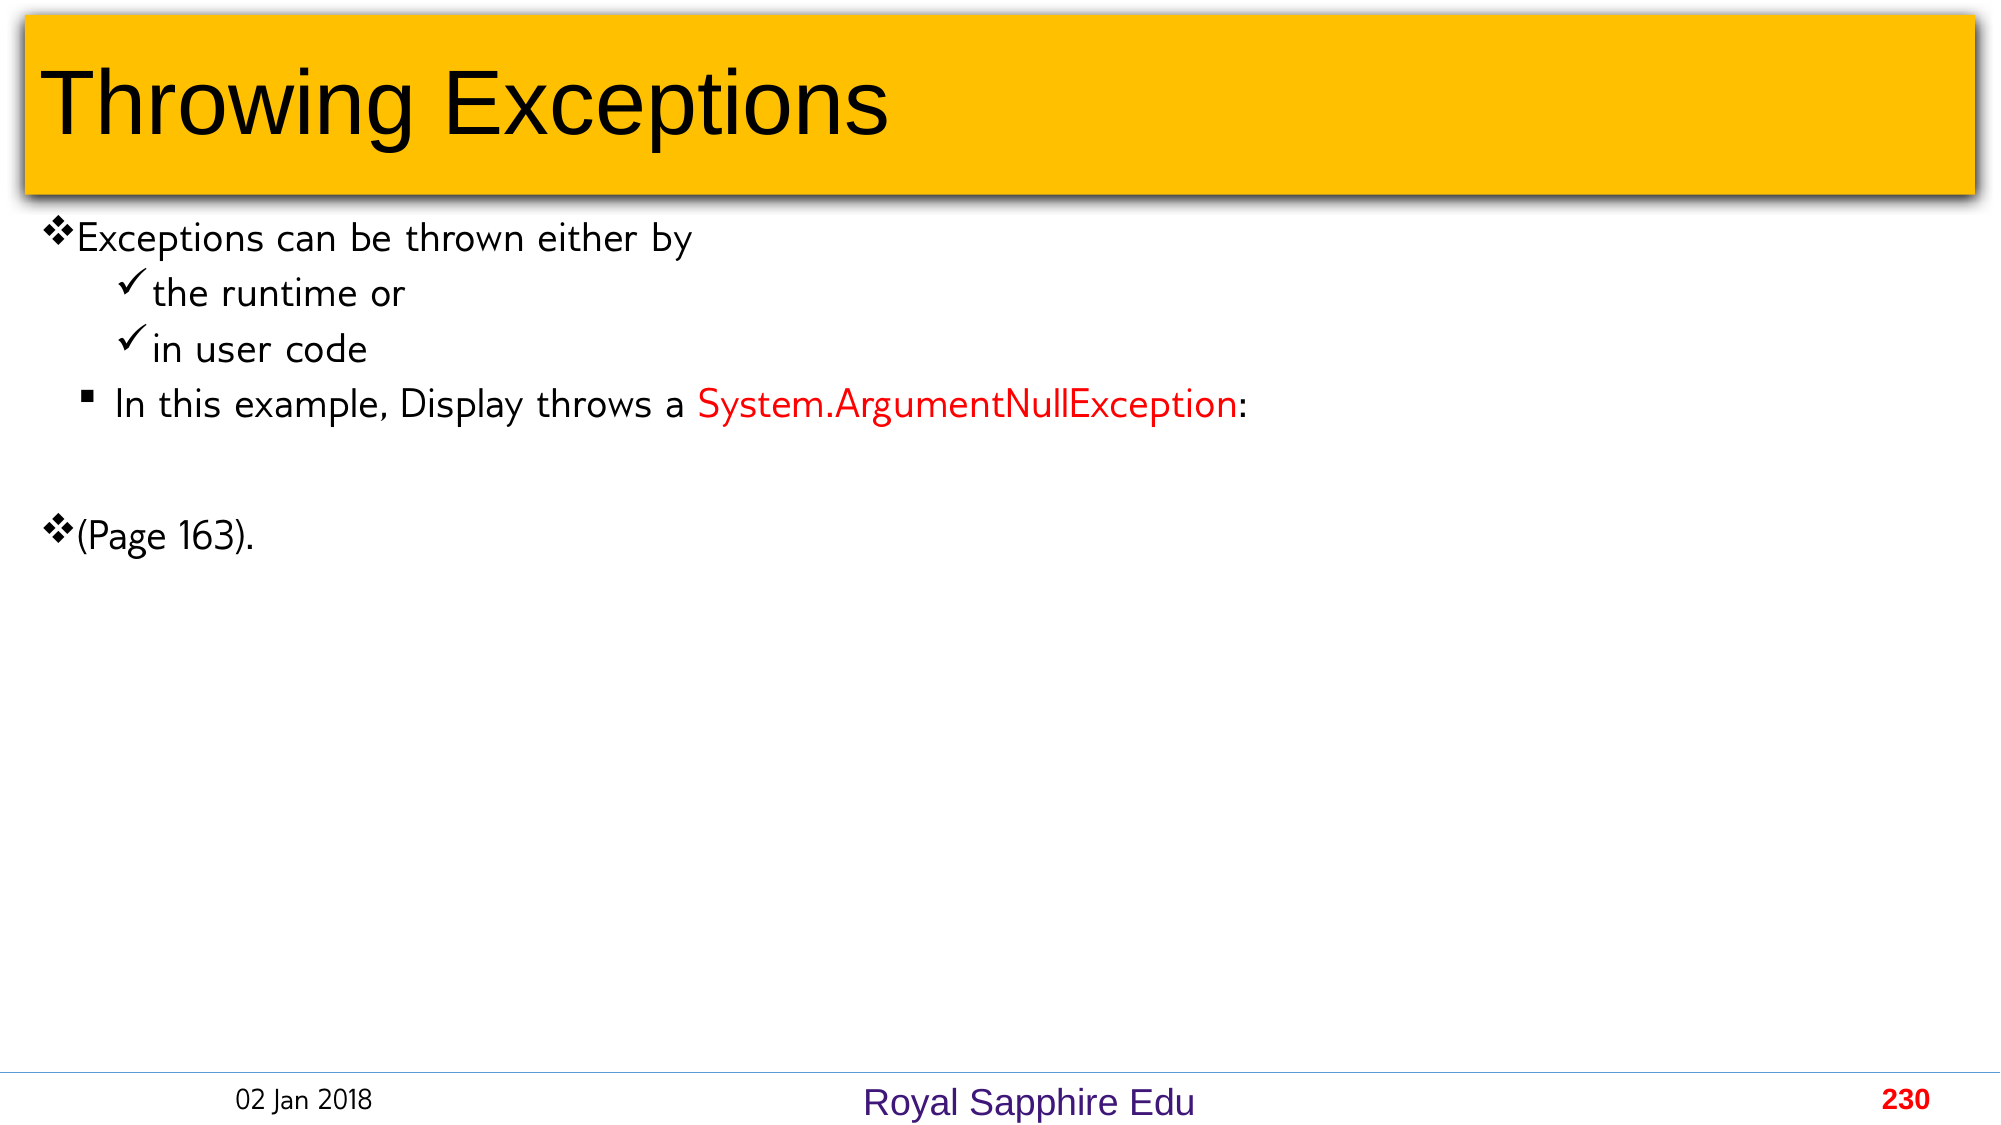

# Throwing Exceptions
Exceptions can be thrown either by
the runtime or
in user code
In this example, Display throws a System.ArgumentNullException:

(Page 163).
02 Jan 2018
230